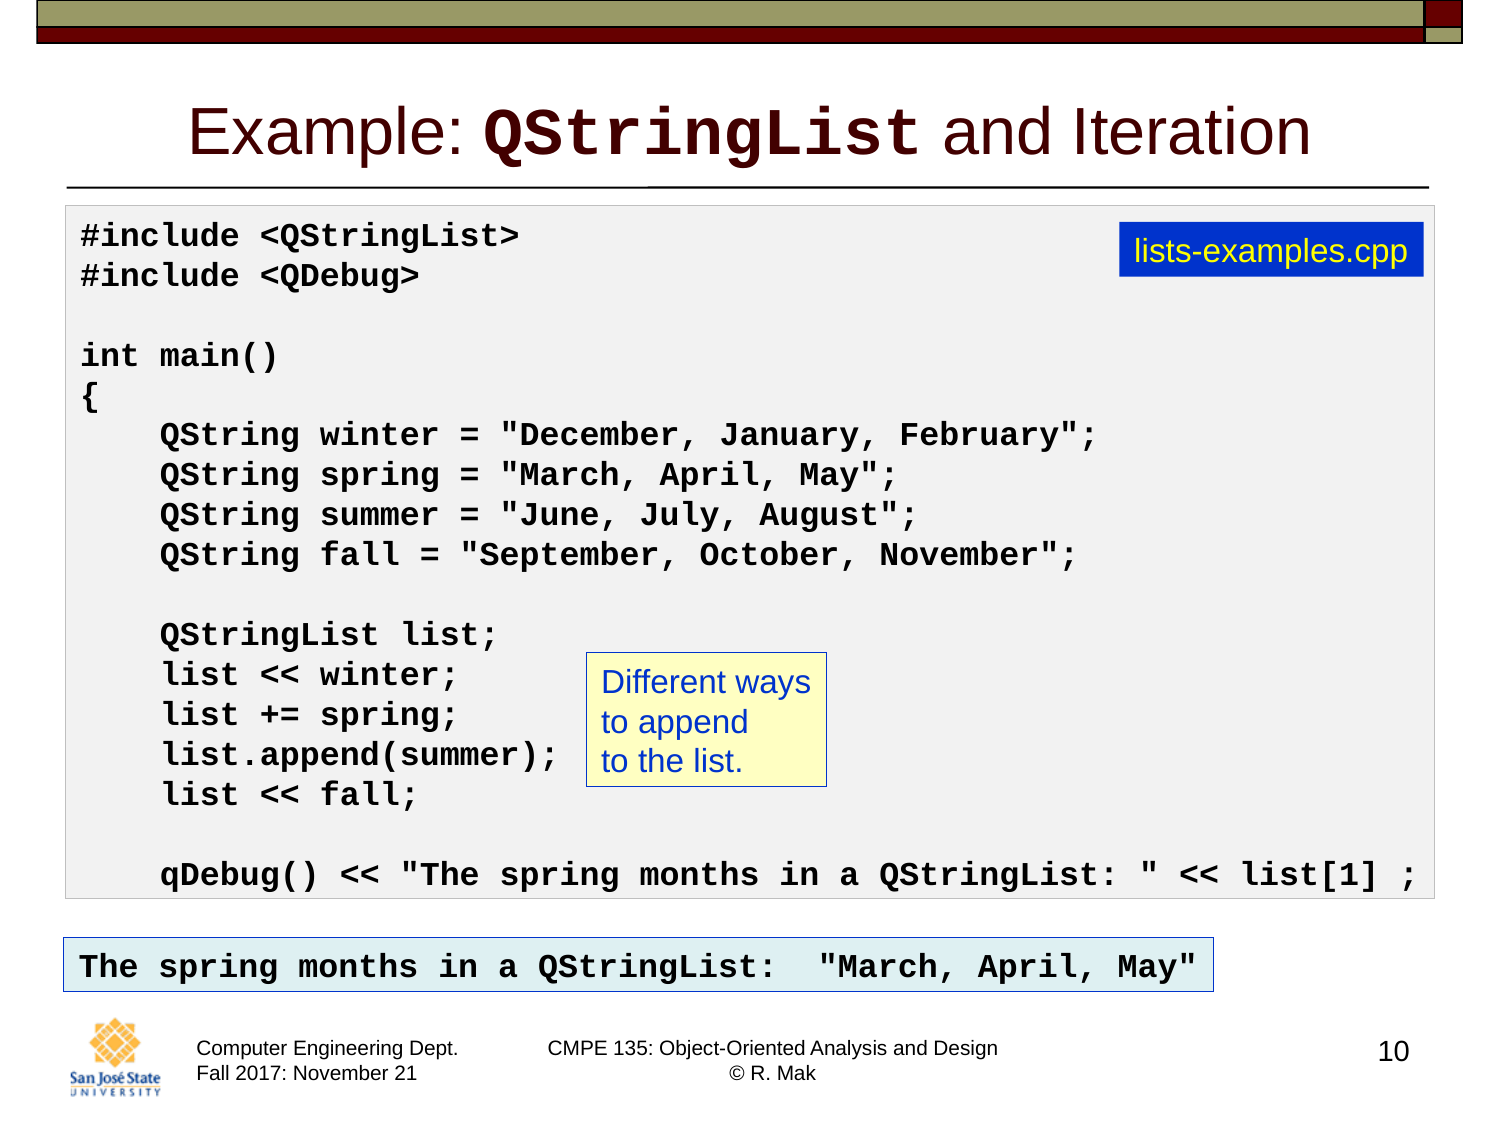

# Example: QStringList and Iteration
#include <QStringList>
#include <QDebug>
int main()
{
    QString winter = "December, January, February";
    QString spring = "March, April, May";
    QString summer = "June, July, August";
    QString fall = "September, October, November";
    QStringList list;
    list << winter;
    list += spring;
    list.append(summer);
    list << fall;
    qDebug() << "The spring months in a QStringList: " << list[1] ;
lists-examples.cpp
Different ways
to append
to the list.
The spring months in a QStringList:  "March, April, May"
10